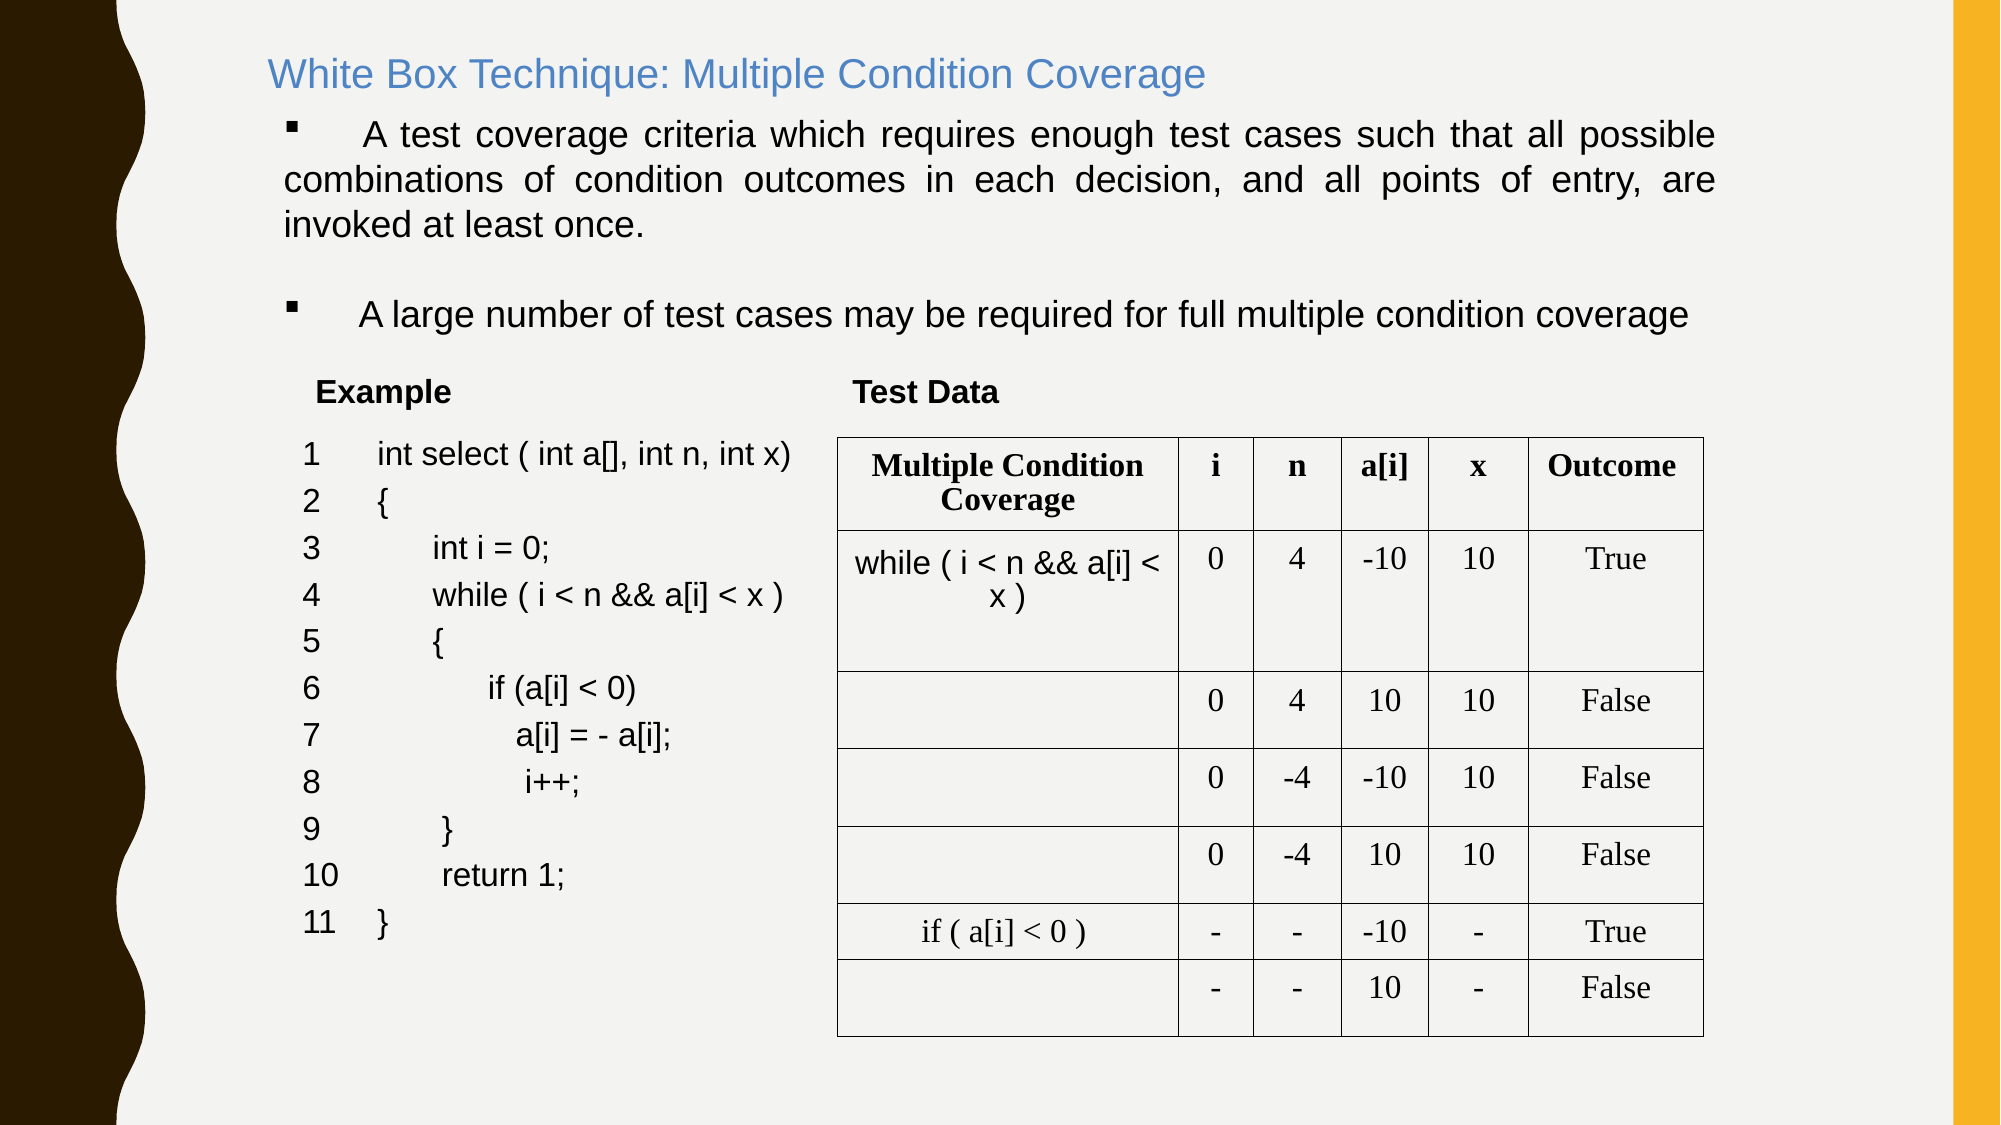

White Box Technique: Multiple Condition Coverage
 	A test coverage criteria which requires enough test cases such that all possible combinations of condition outcomes in each decision, and all points of entry, are invoked at least once.

 	A large number of test cases may be required for full multiple condition coverage
Example
Test Data
| Multiple Condition Coverage | i | n | a[i] | x | Outcome |
| --- | --- | --- | --- | --- | --- |
| while ( i < n && a[i] < x ) | 0 | 4 | -10 | 10 | True |
|  | 0 | 4 | 10 | 10 | False |
|  | 0 | -4 | -10 | 10 | False |
|  | 0 | -4 | 10 | 10 | False |
| if ( a[i] < 0 ) | - | - | -10 | - | True |
|  | - | - | 10 | - | False |
1	int select ( int a[], int n, int x)
2	{
3	      int i = 0;
4	      while ( i < n && a[i] < x )
5	      {
6	            if (a[i] < 0)
7	               a[i] = - a[i];
8	                i++;
9	       }
10	       return 1;
11	}